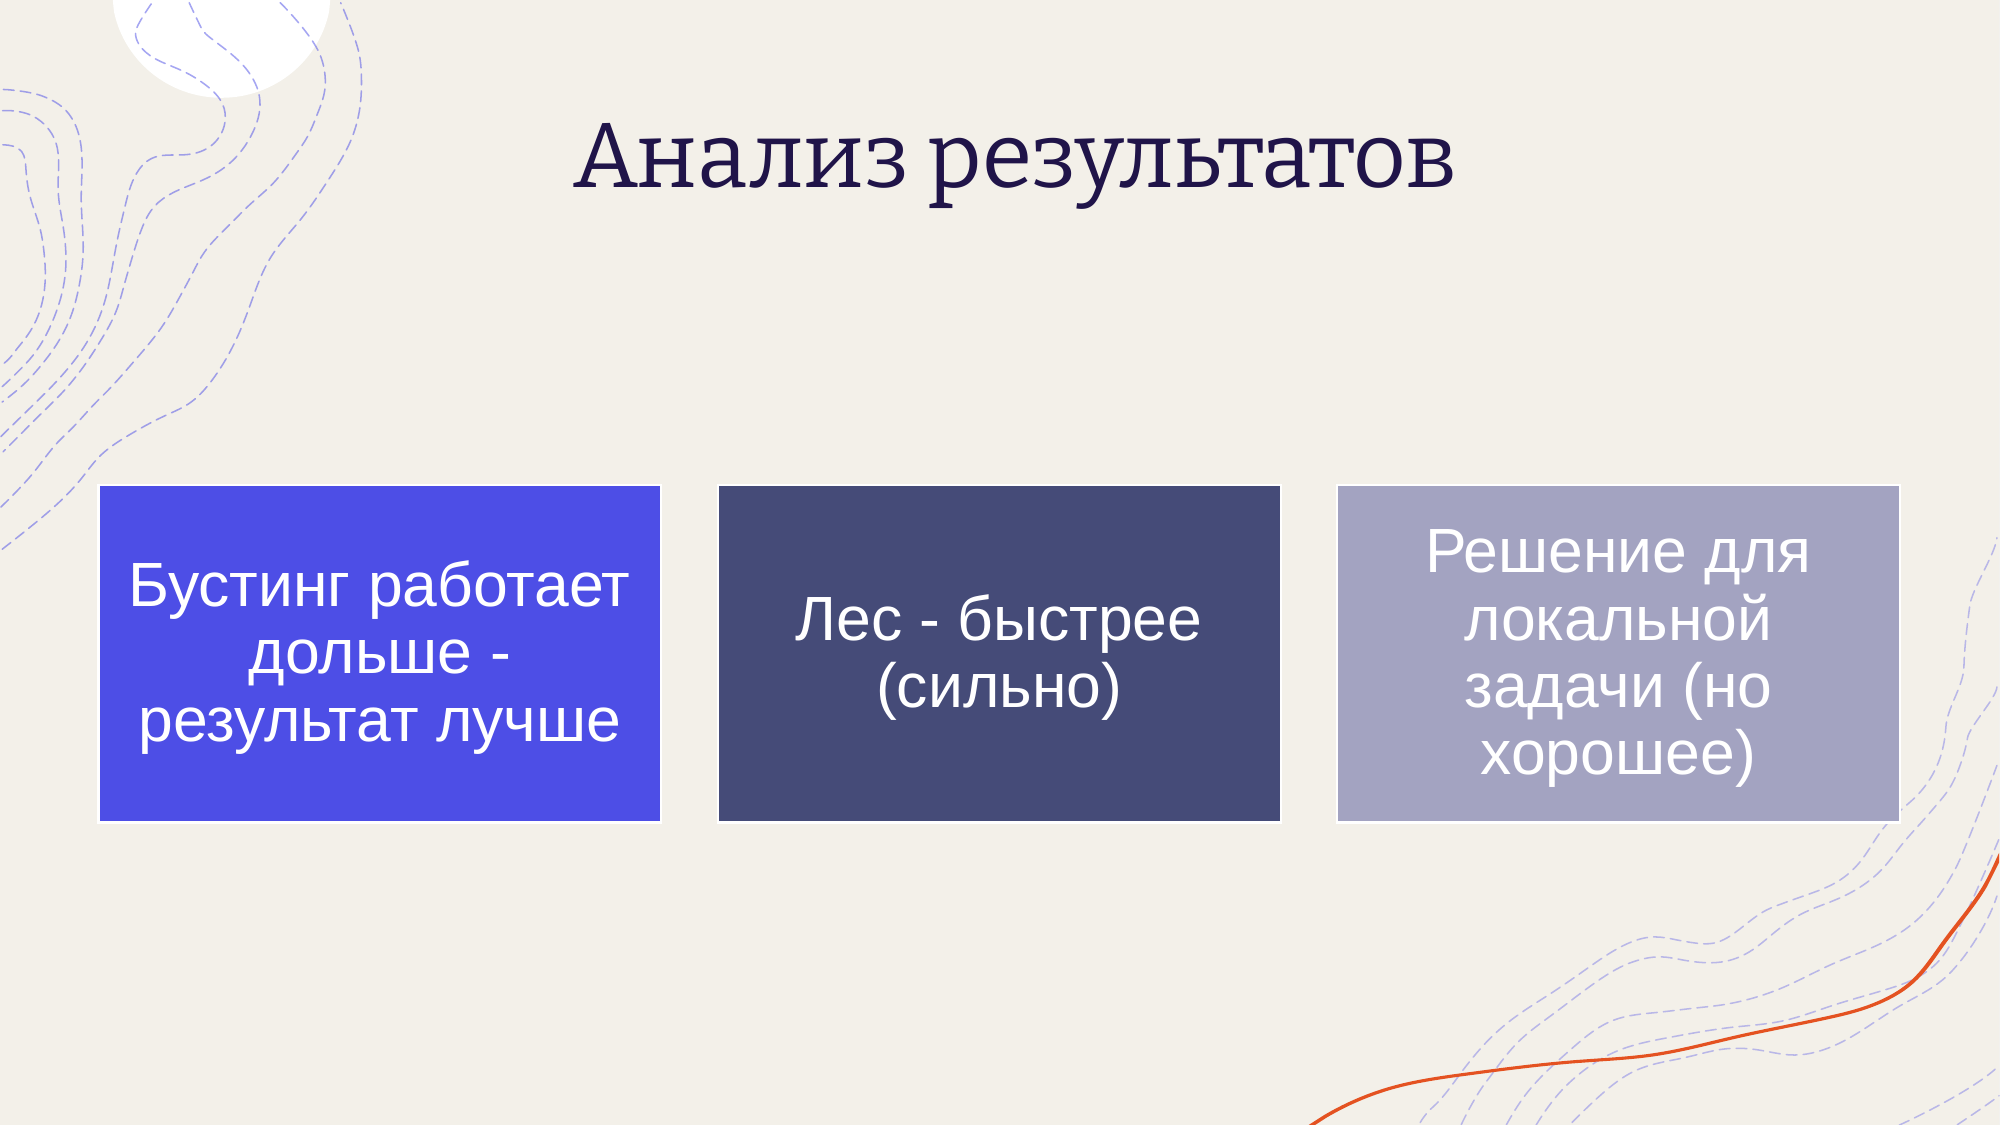

# Анализ результатов
Бустинг работает дольше - результат лучше
Лес - быстрее (сильно)
Решение для локальной задачи (но хорошее)